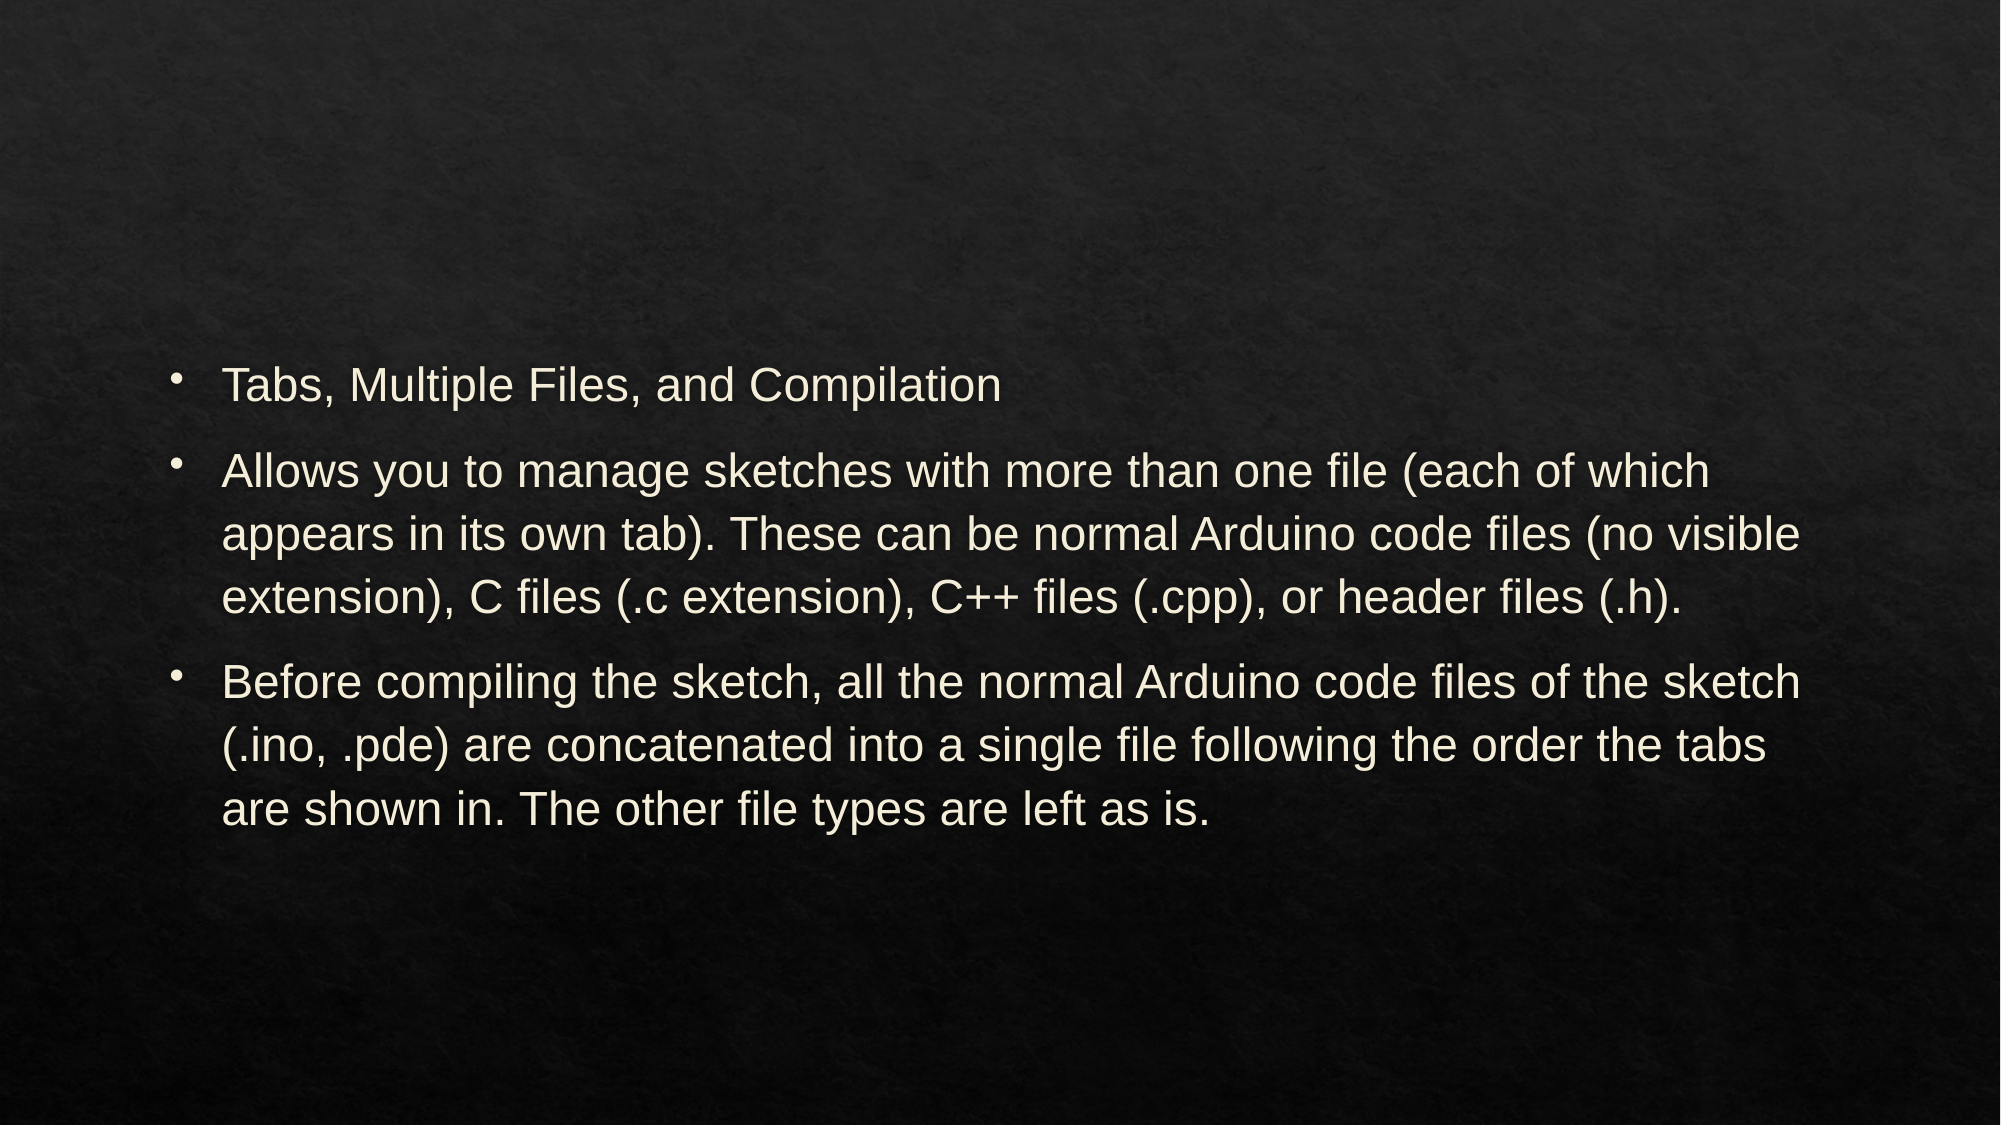

Tabs, Multiple Files, and Compilation
Allows you to manage sketches with more than one file (each of which appears in its own tab). These can be normal Arduino code files (no visible extension), C files (.c extension), C++ files (.cpp), or header files (.h).
Before compiling the sketch, all the normal Arduino code files of the sketch (.ino, .pde) are concatenated into a single file following the order the tabs are shown in. The other file types are left as is.